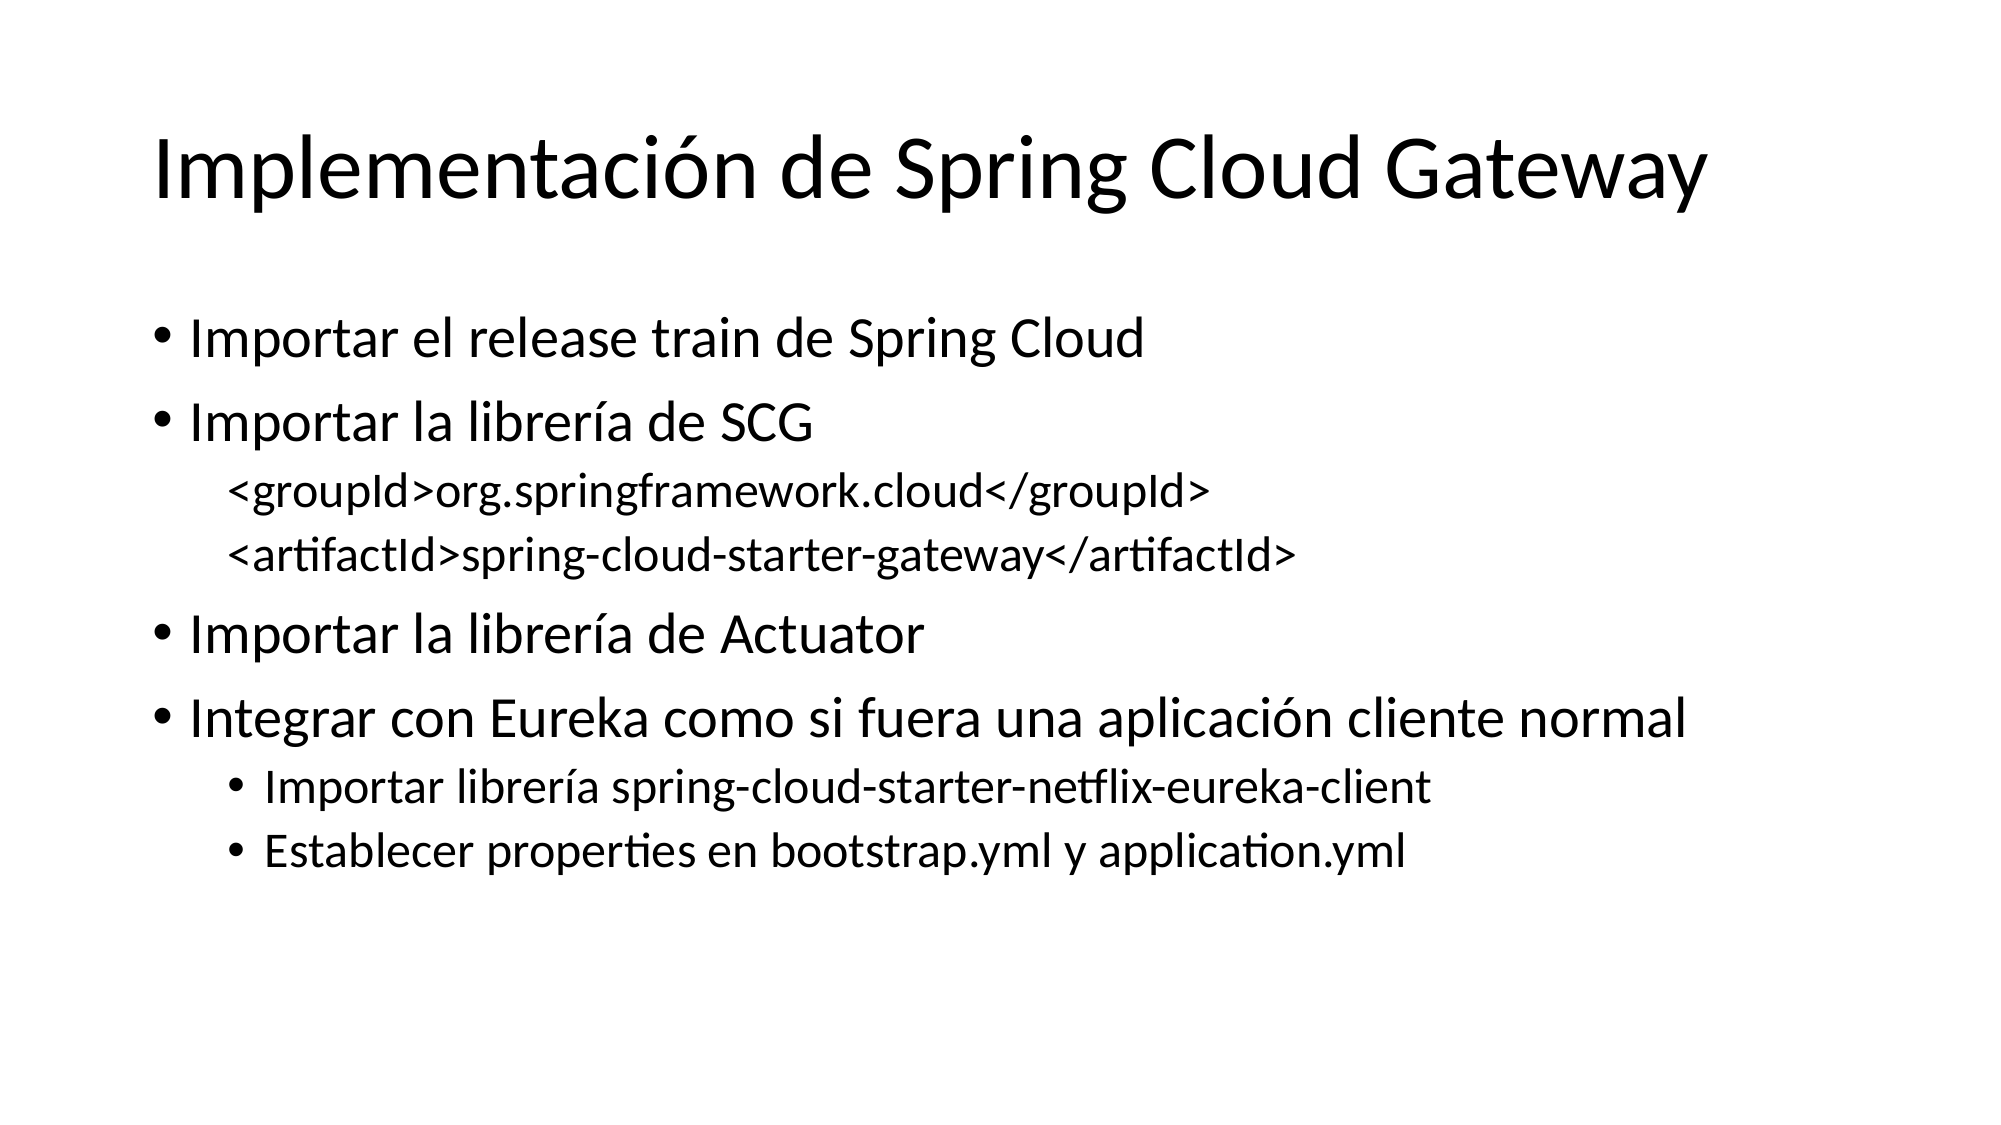

# Implementación de Spring Cloud Gateway
Importar el release train de Spring Cloud
Importar la librería de SCG
<groupId>org.springframework.cloud</groupId>
<artifactId>spring-cloud-starter-gateway</artifactId>
Importar la librería de Actuator
Integrar con Eureka como si fuera una aplicación cliente normal
Importar librería spring-cloud-starter-netflix-eureka-client
Establecer properties en bootstrap.yml y application.yml